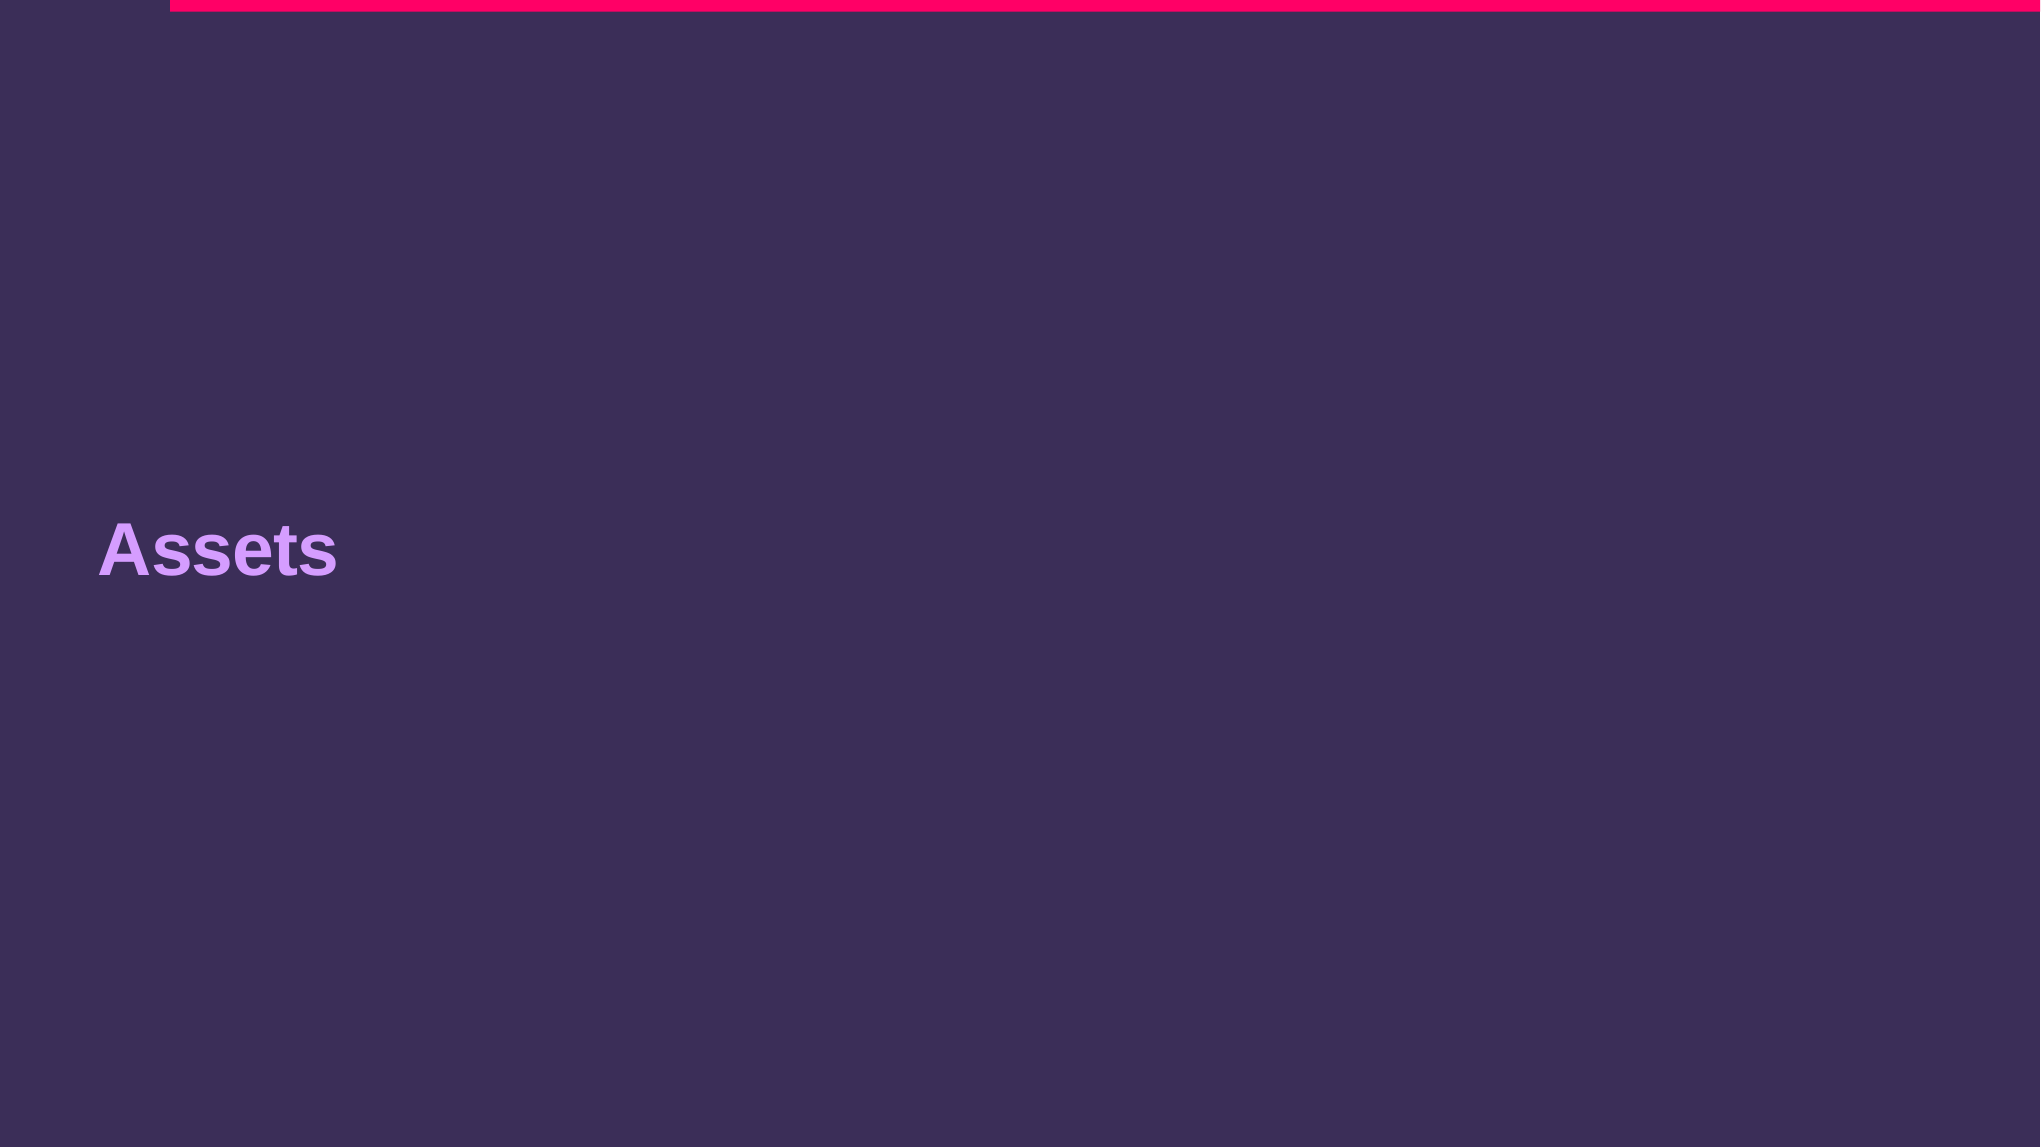

This section includes optional assets to design your deck. Delete after finalizing your presentation.
# Assets